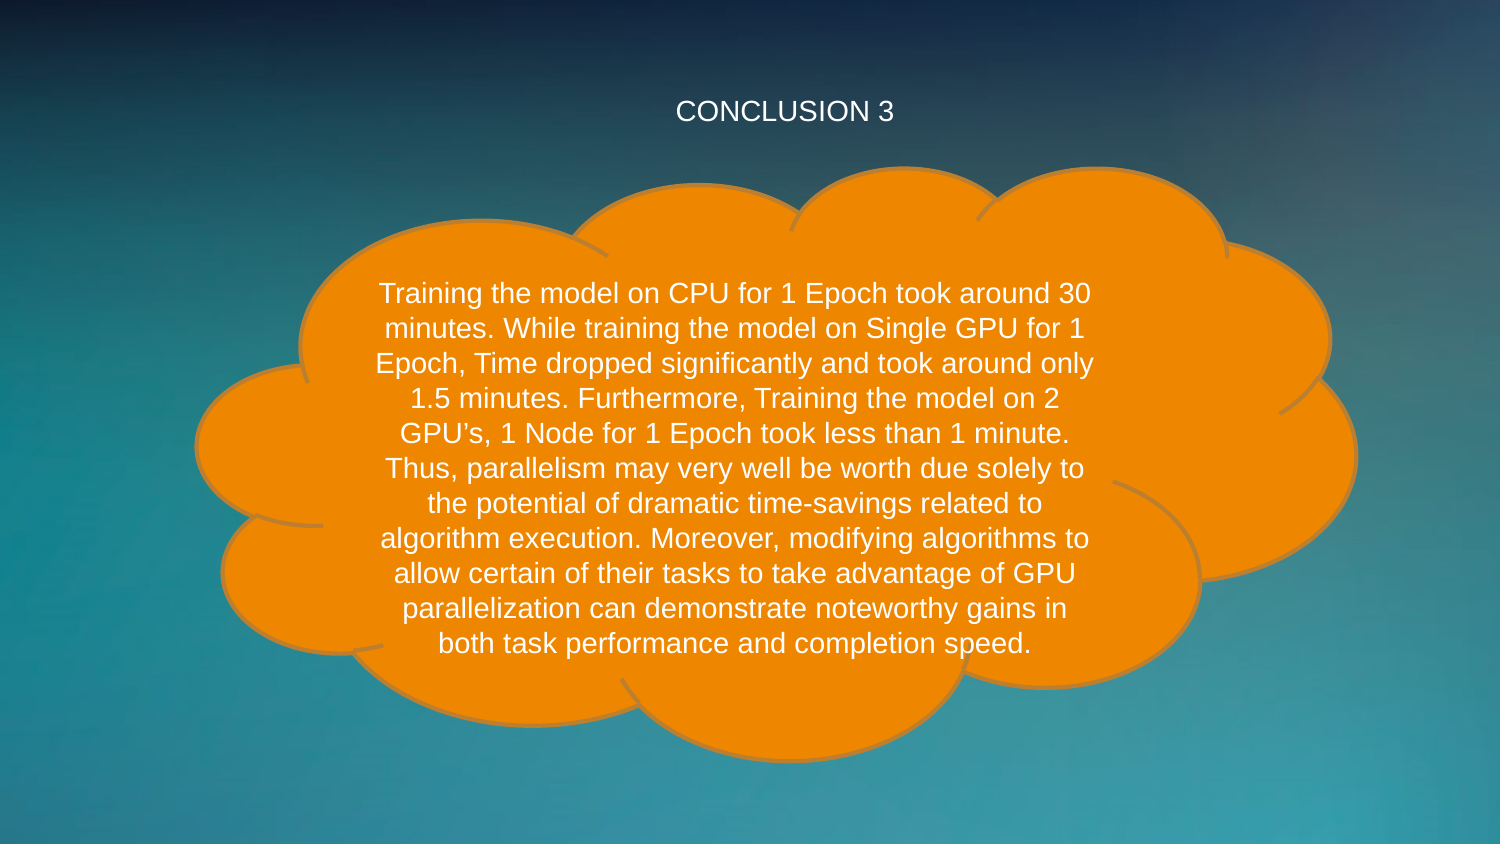

CONCLUSION 3

Training the model on CPU for 1 Epoch took around 30 minutes. While training the model on Single GPU for 1 Epoch, Time dropped significantly and took around only 1.5 minutes. Furthermore, Training the model on 2 GPU’s, 1 Node for 1 Epoch took less than 1 minute. Thus, parallelism may very well be worth due solely to the potential of dramatic time-savings related to algorithm execution. Moreover, modifying algorithms to allow certain of their tasks to take advantage of GPU parallelization can demonstrate noteworthy gains in both task performance and completion speed.